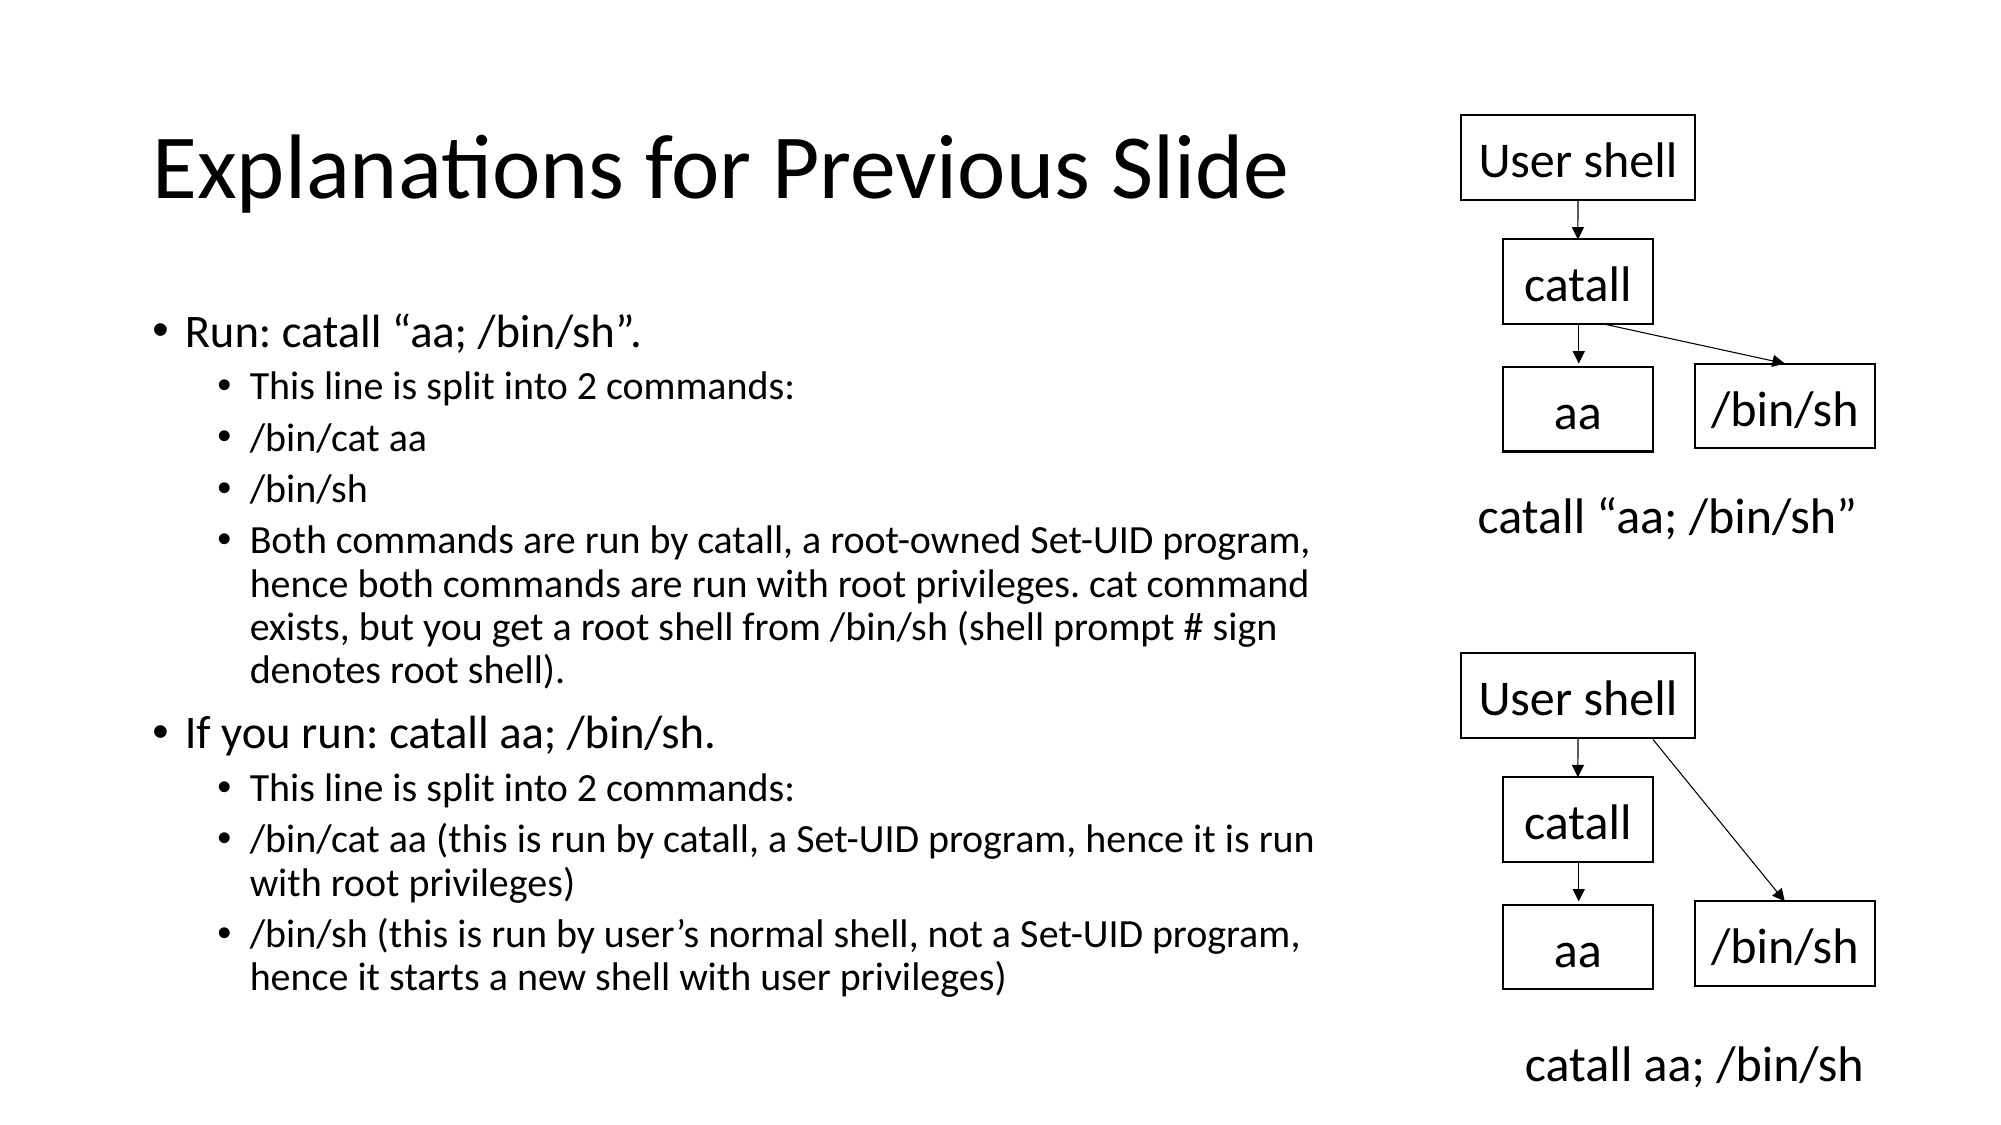

# Explanations for Previous Slide
User shell
catall
Run: catall “aa; /bin/sh”.
This line is split into 2 commands:
/bin/cat aa
/bin/sh
Both commands are run by catall, a root-owned Set-UID program, hence both commands are run with root privileges. cat command exists, but you get a root shell from /bin/sh (shell prompt # sign denotes root shell).
If you run: catall aa; /bin/sh.
This line is split into 2 commands:
/bin/cat aa (this is run by catall, a Set-UID program, hence it is run with root privileges)
/bin/sh (this is run by user’s normal shell, not a Set-UID program, hence it starts a new shell with user privileges)
/bin/sh
aa
catall “aa; /bin/sh”
User shell
catall
/bin/sh
aa
catall aa; /bin/sh